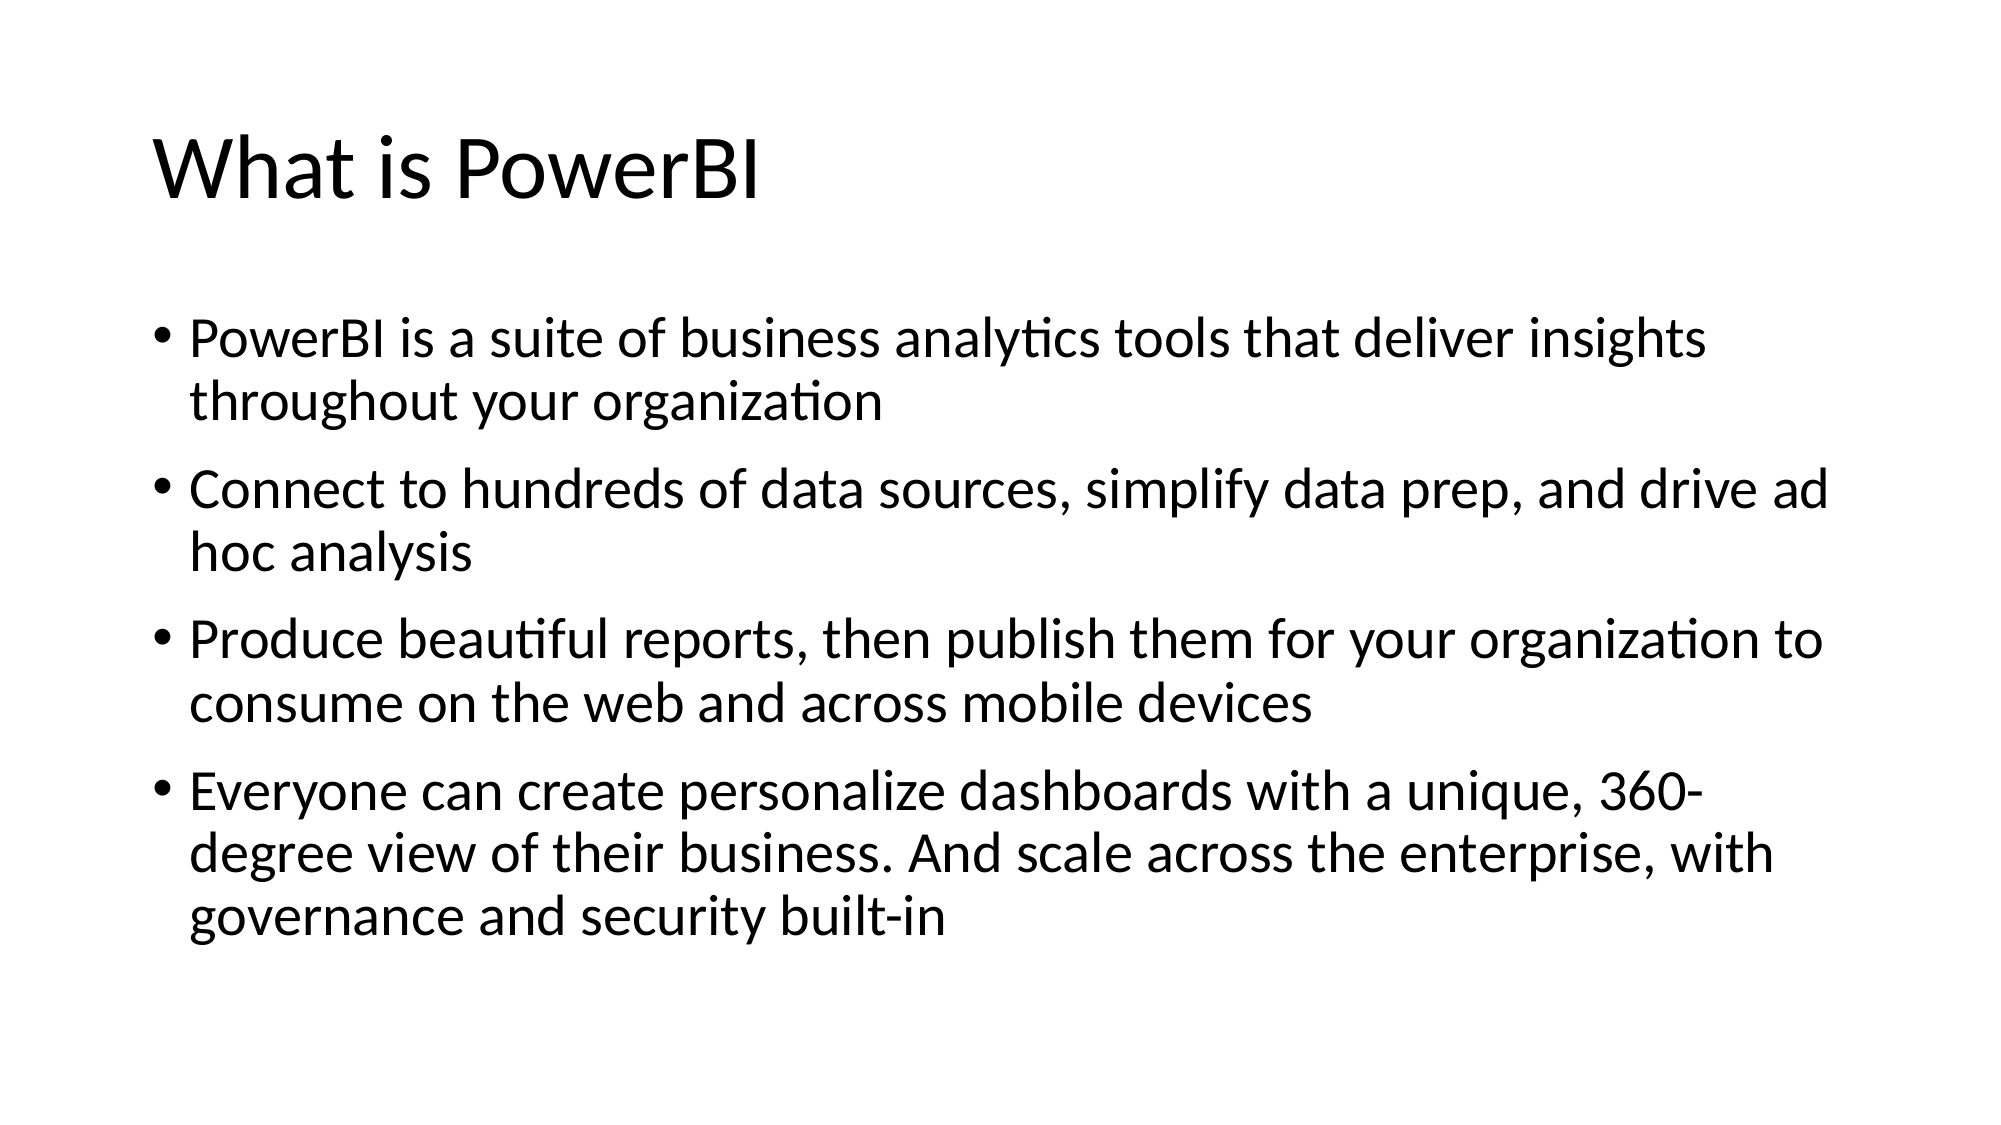

# What is PowerBI
PowerBI is a suite of business analytics tools that deliver insights throughout your organization
Connect to hundreds of data sources, simplify data prep, and drive ad hoc analysis
Produce beautiful reports, then publish them for your organization to consume on the web and across mobile devices
Everyone can create personalize dashboards with a unique, 360-degree view of their business. And scale across the enterprise, with governance and security built-in